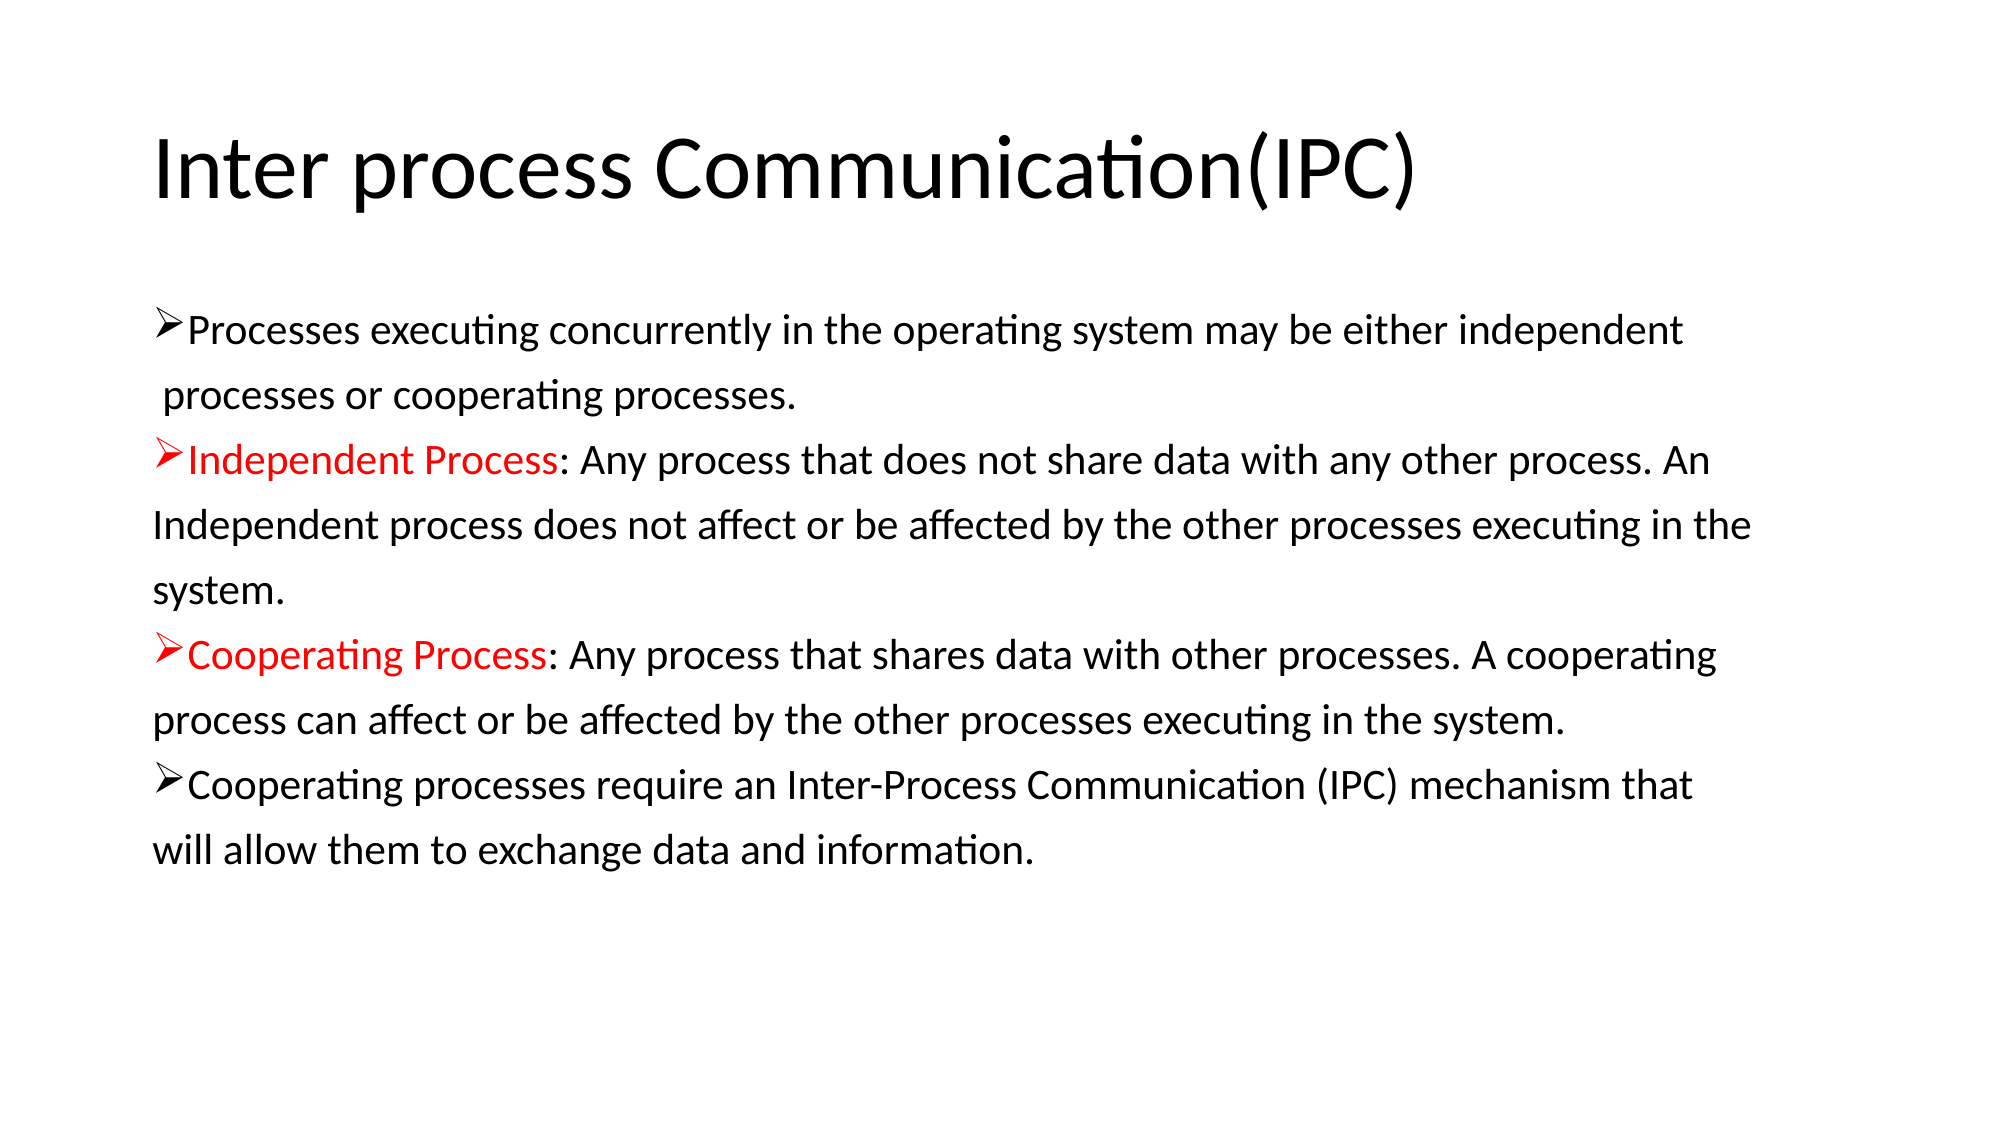

# Inter process Communication(IPC)
Processes executing concurrently in the operating system may be either independent
 processes or cooperating processes.
Independent Process: Any process that does not share data with any other process. An
Independent process does not affect or be affected by the other processes executing in the
system.
Cooperating Process: Any process that shares data with other processes. A cooperating
process can affect or be affected by the other processes executing in the system.
Cooperating processes require an Inter-Process Communication (IPC) mechanism that
will allow them to exchange data and information.